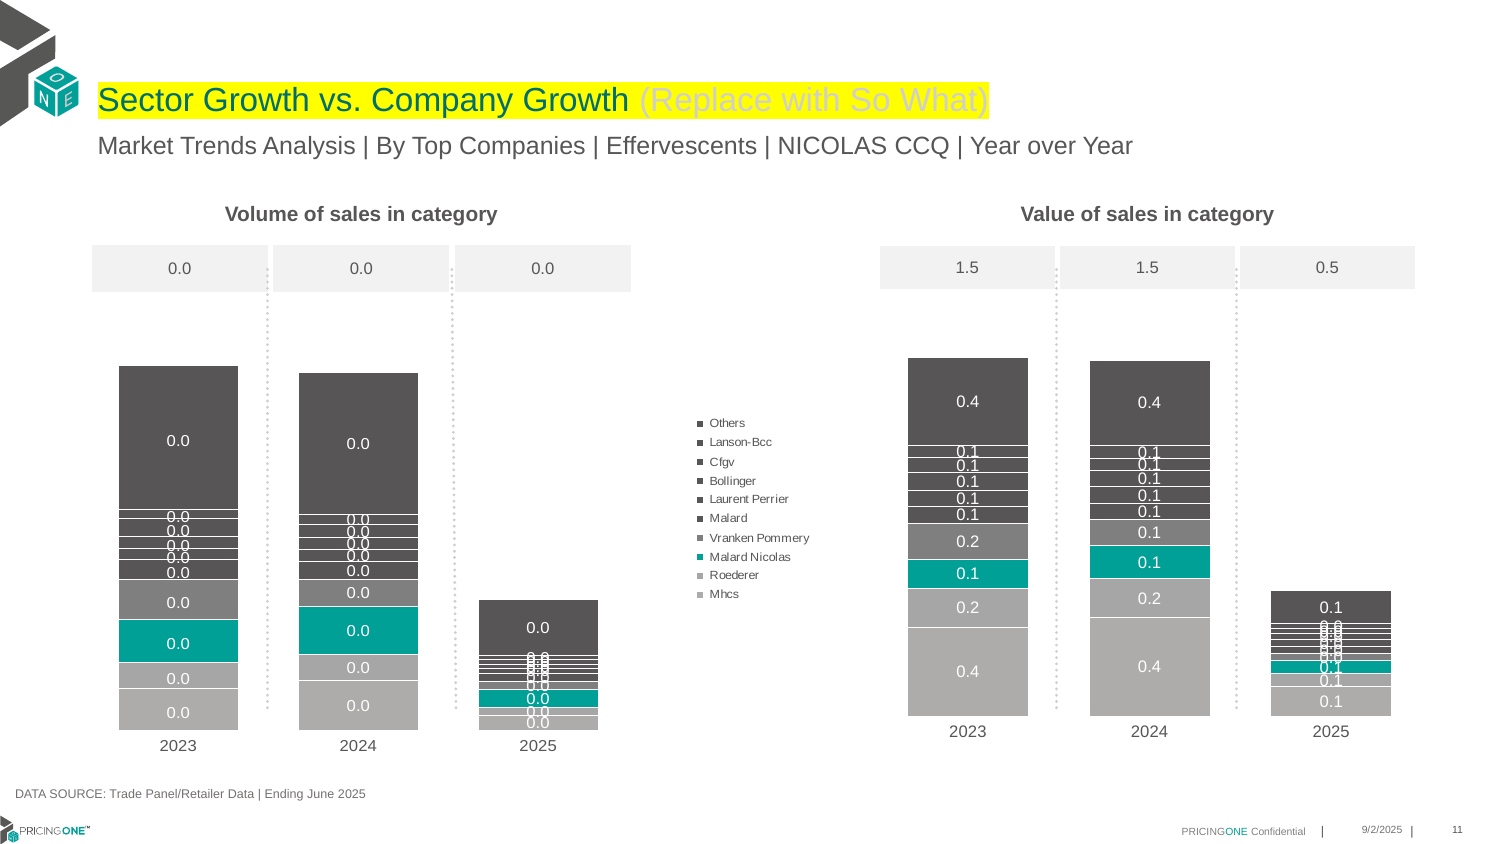

# Sector Growth vs. Company Growth (Replace with So What)
Market Trends Analysis | By Top Companies | Effervescents | NICOLAS CCQ | Year over Year
| Value of sales in category |  |  |
| --- | --- | --- |
| 1.5 | 1.5 | 0.5 |
| Volume of sales in category |  |  |
| --- | --- | --- |
| 0.0 | 0.0 | 0.0 |

### Chart

| Category | Mhcs | Roederer | Malard Nicolas | Vranken Pommery | Malard | Laurent Perrier | Bollinger | Cfgv | Lanson-Bcc | Others |
|---|---|---|---|---|---|---|---|---|---|---|
| 2023 | 0.382132 | 0.167439 | 0.124523 | 0.154945 | 0.073711 | 0.067778 | 0.076235 | 0.065019 | 0.051611 | 0.377155 |
| 2024 | 0.424646 | 0.16628 | 0.142501 | 0.111783 | 0.069521 | 0.073412 | 0.069539 | 0.051122 | 0.054963 | 0.367053 |
| 2025 | 0.129082 | 0.054134 | 0.053716 | 0.032222 | 0.02959 | 0.030747 | 0.025152 | 0.019641 | 0.022447 | 0.141044 |

### Chart

| Category | Mhcs | Roederer | Malard Nicolas | Vranken Pommery | Malard | Laurent Perrier | Bollinger | Cfgv | Lanson-Bcc | Others |
|---|---|---|---|---|---|---|---|---|---|---|
| 2023 | 0.003862 | 0.002422 | 0.003985 | 0.003697 | 0.001817 | 0.000999 | 0.001154 | 0.001619 | 0.00089 | 0.013241 |
| 2024 | 0.004638 | 0.002358 | 0.004502 | 0.002452 | 0.001633 | 0.001094 | 0.001111 | 0.001211 | 0.000917 | 0.013088 |
| 2025 | 0.001421 | 0.000717 | 0.001696 | 0.000723 | 0.000709 | 0.000489 | 0.000376 | 0.000451 | 0.000366 | 0.005115 |
DATA SOURCE: Trade Panel/Retailer Data | Ending June 2025

9/2/2025
11